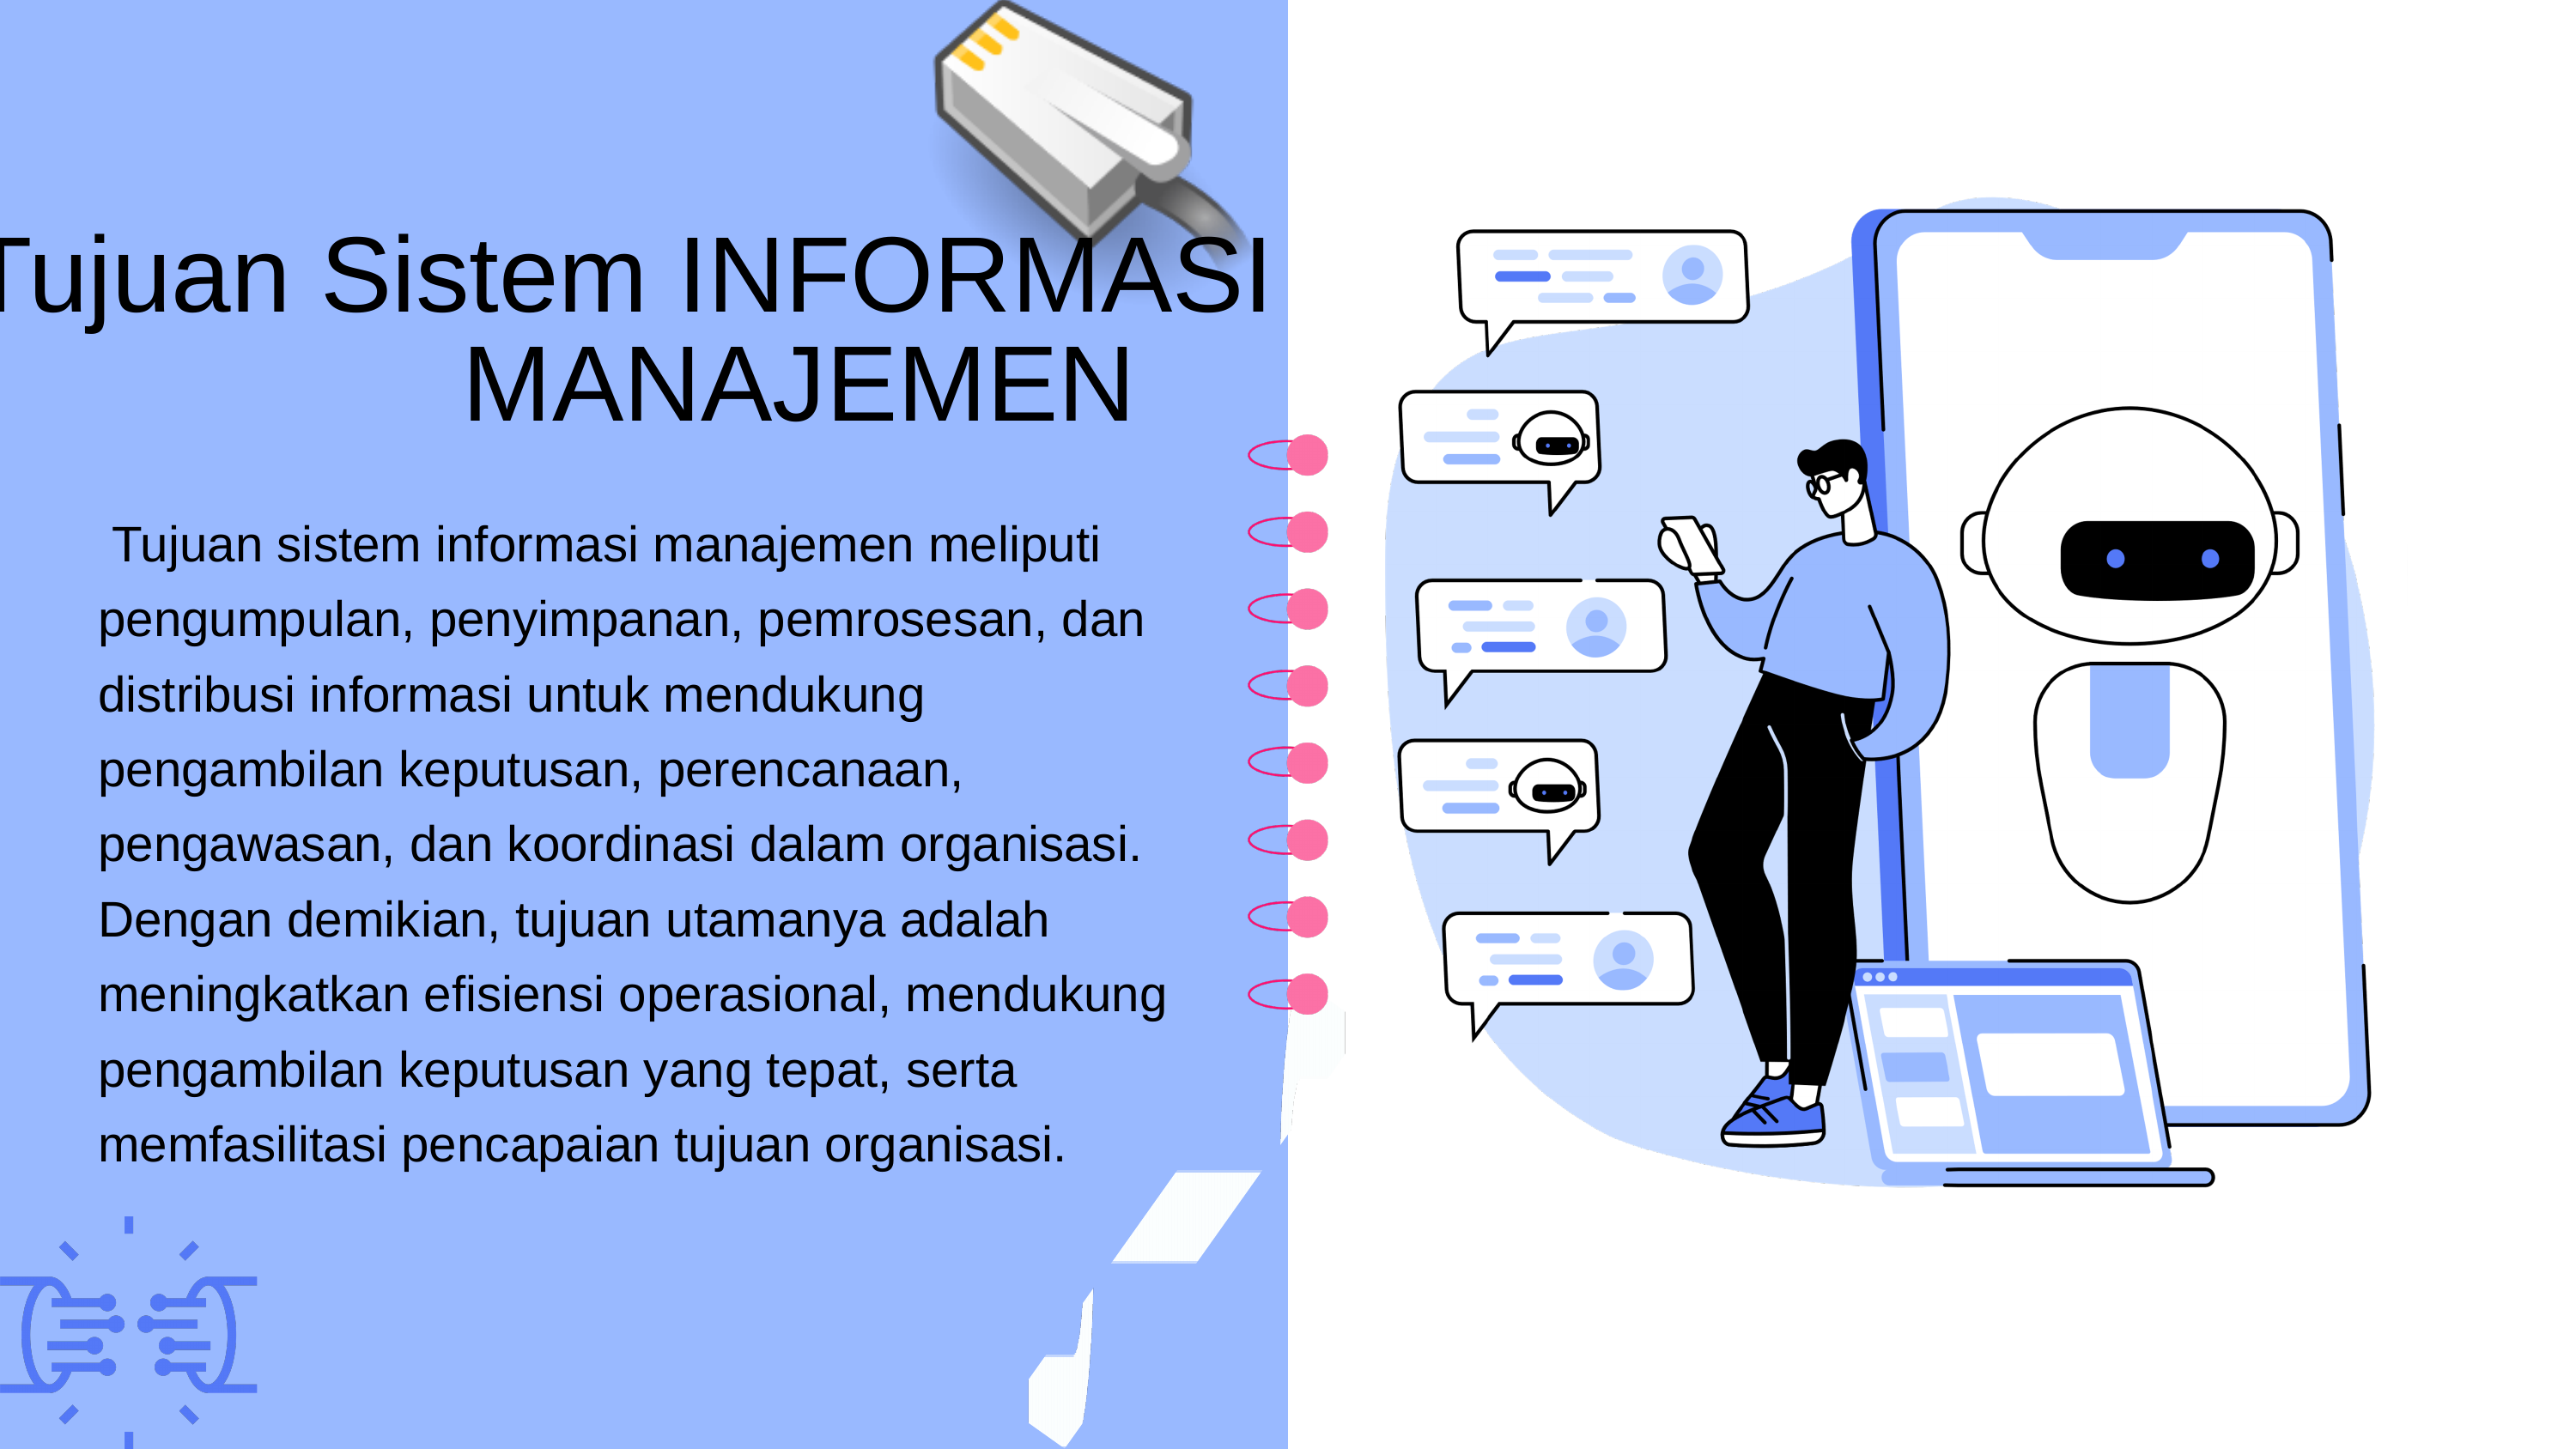

2. Tujuan Sistem INFORMASI
                     MANAJEMEN

 Tujuan sistem informasi manajemen meliputi pengumpulan, penyimpanan, pemrosesan, dan distribusi informasi untuk mendukung pengambilan keputusan, perencanaan, pengawasan, dan koordinasi dalam organisasi. Dengan demikian, tujuan utamanya adalah meningkatkan efisiensi operasional, mendukung pengambilan keputusan yang tepat, serta memfasilitasi pencapaian tujuan organisasi.